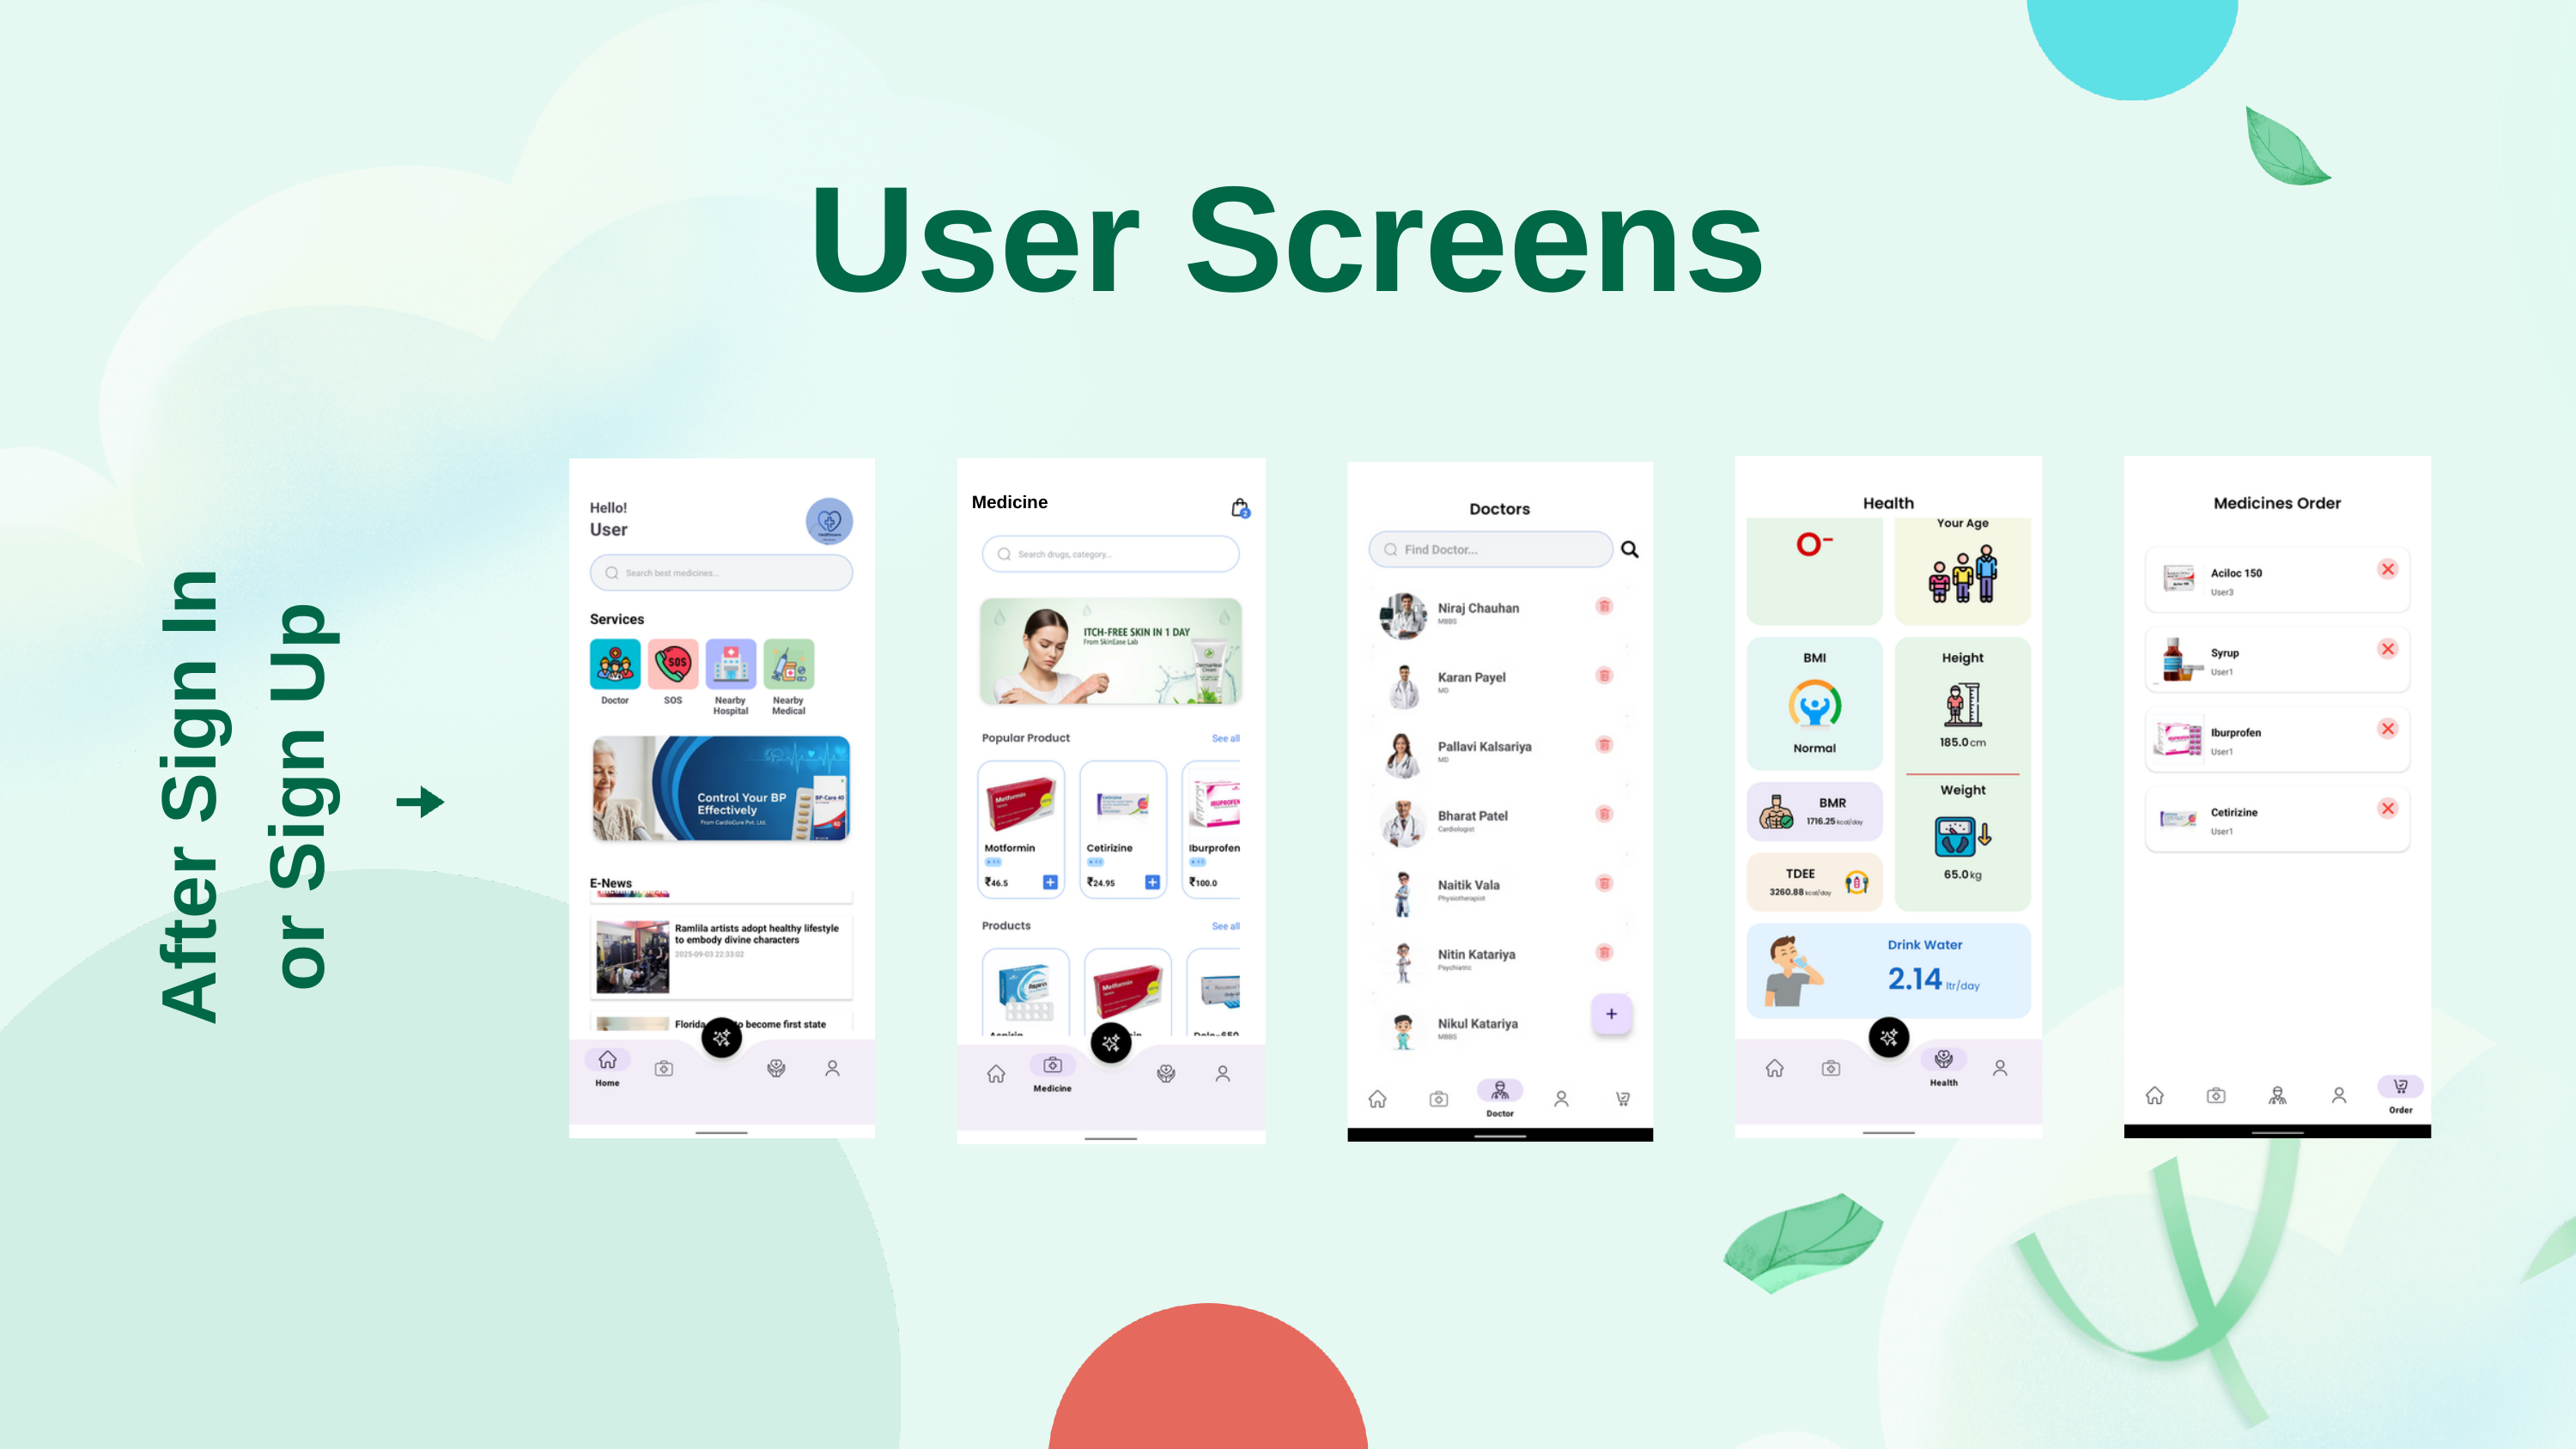

User Screens

Medicine

After Sign In or Sign Up